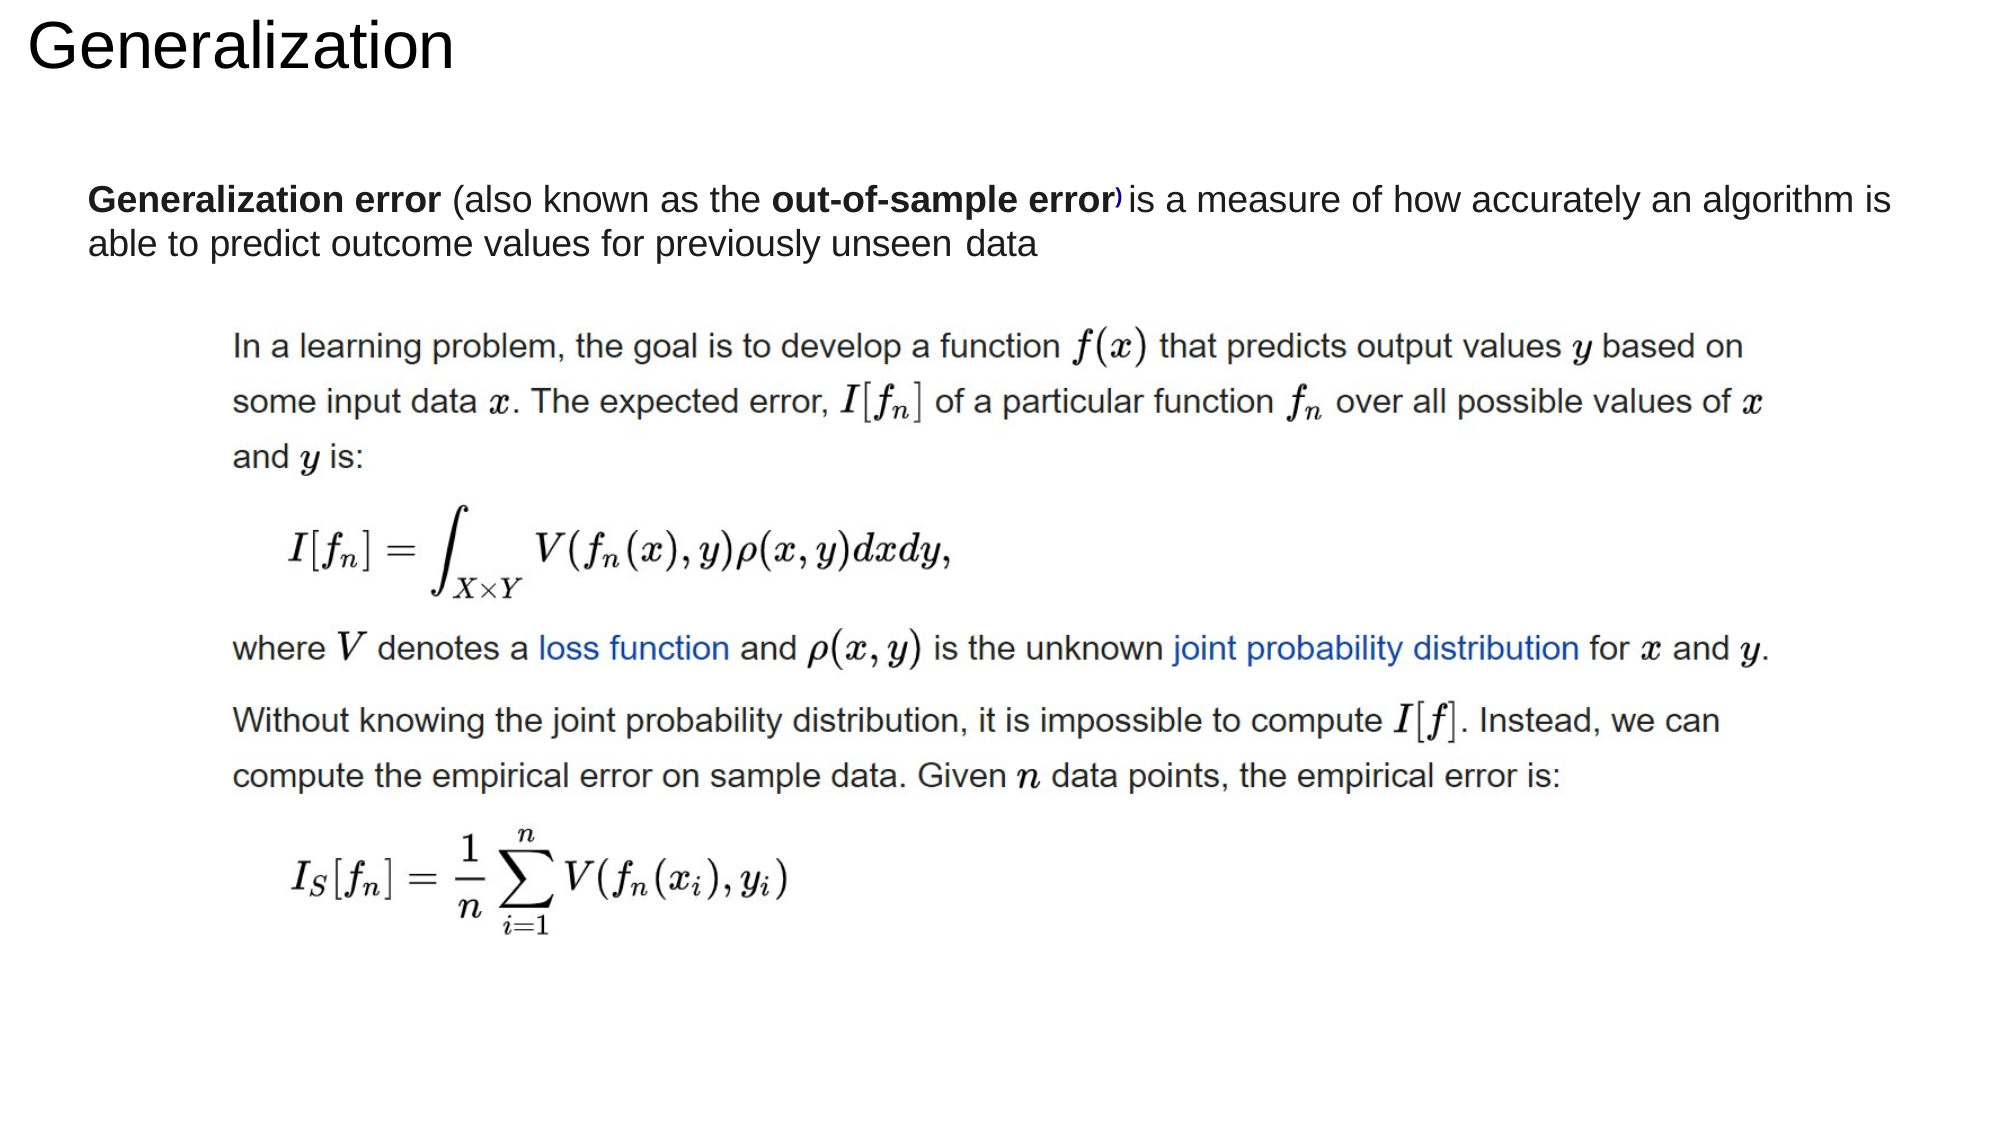

Generalization
Generalization error (also known as the out-of-sample error) is a measure of how accurately an algorithm is  able to predict outcome values for previously unseen data